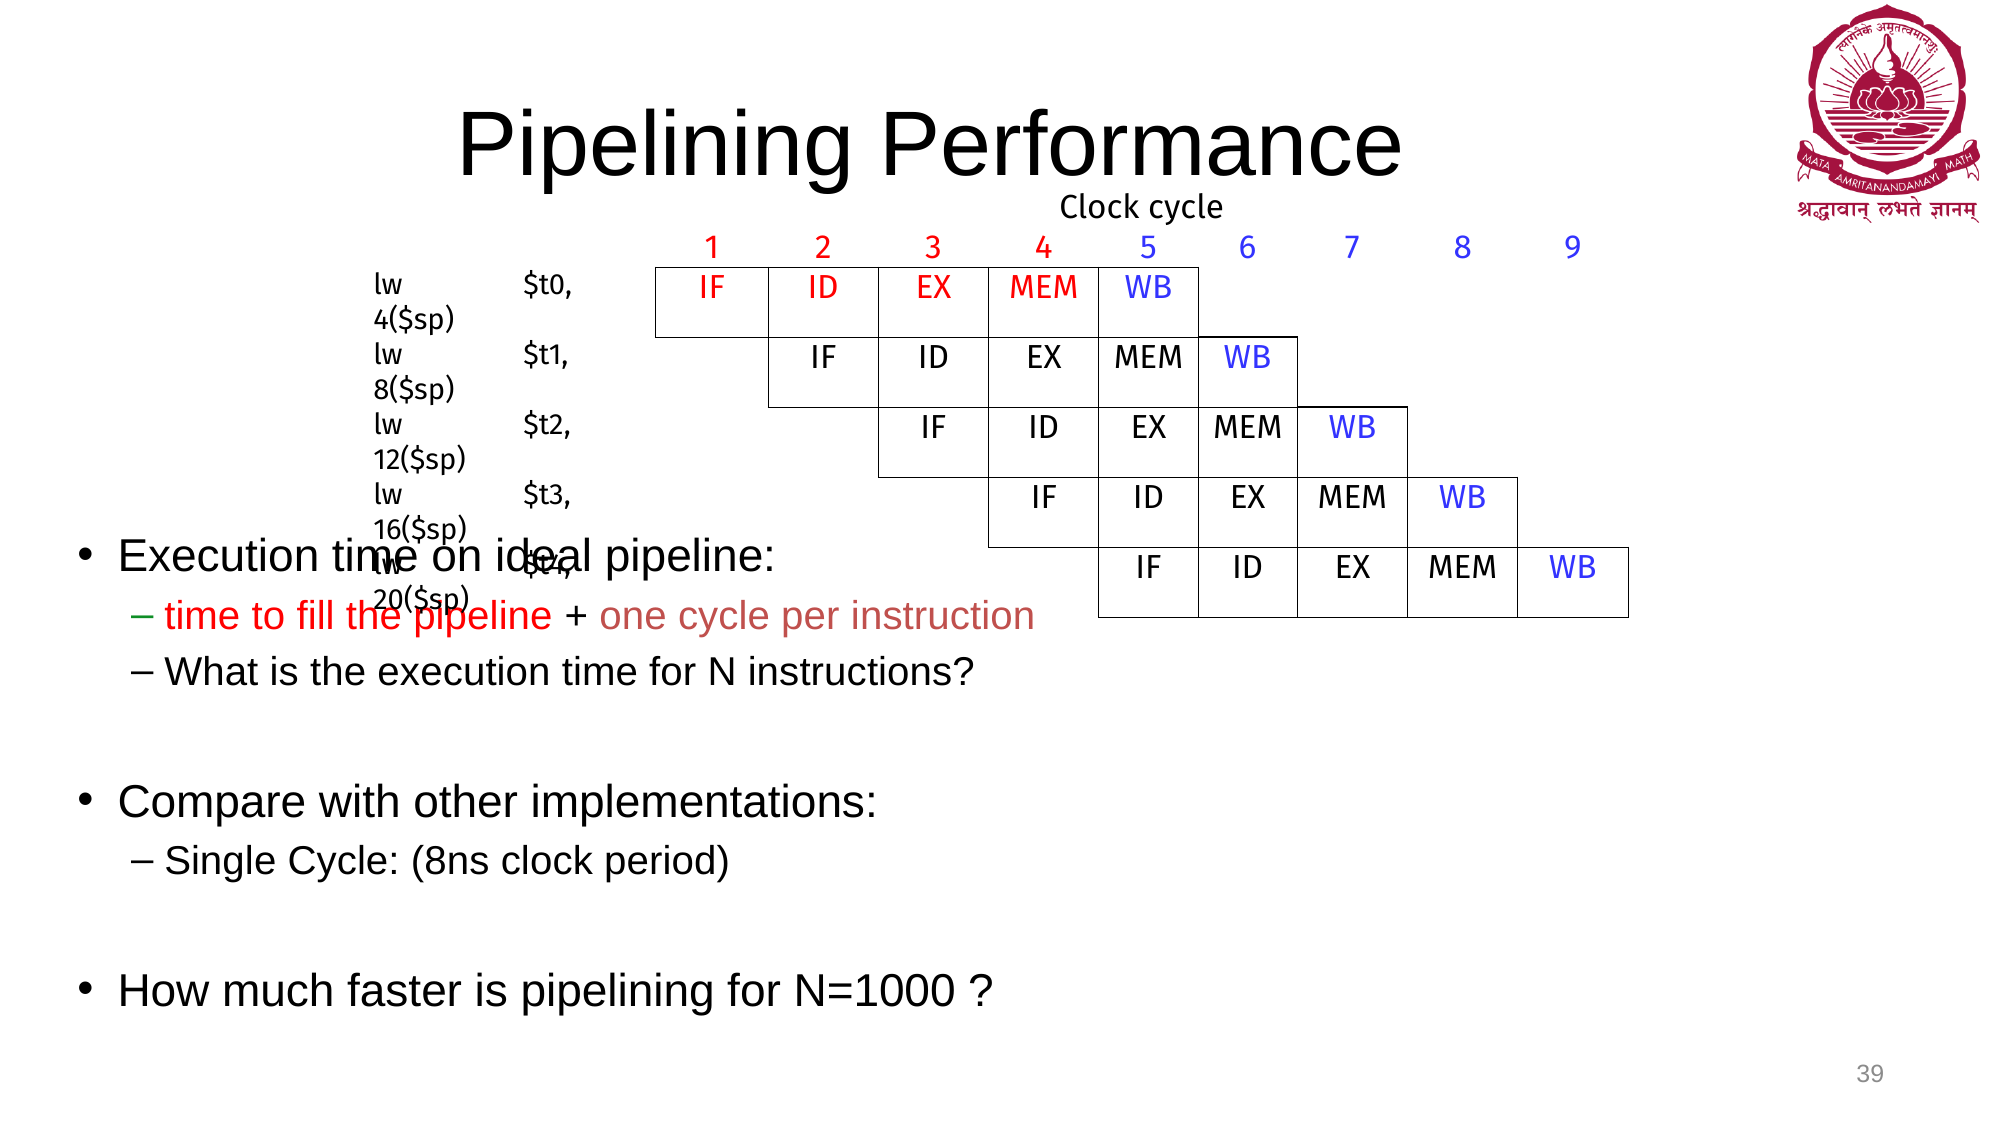

# Pipelining Performance
|  | Clock cycle |  |  |  |  |  |  |  |  |
| --- | --- | --- | --- | --- | --- | --- | --- | --- | --- |
|  | 1 | 2 | 3 | 4 | 5 | 6 | 7 | 8 | 9 |
| lw $t0, 4($sp) | IF | ID | EX | MEM | WB |  |  |  |  |
| lw $t1, 8($sp) |  | IF | ID | EX | MEM | WB |  |  |  |
| lw $t2, 12($sp) |  |  | IF | ID | EX | MEM | WB |  |  |
| lw $t3, 16($sp) |  |  |  | IF | ID | EX | MEM | WB |  |
| lw $t4, 20($sp) |  |  |  |  | IF | ID | EX | MEM | WB |
Execution time on ideal pipeline:
time to fill the pipeline + one cycle per instruction
What is the execution time for N instructions?

Compare with other implementations:
Single Cycle: (8ns clock period)

How much faster is pipelining for N=1000 ?
39